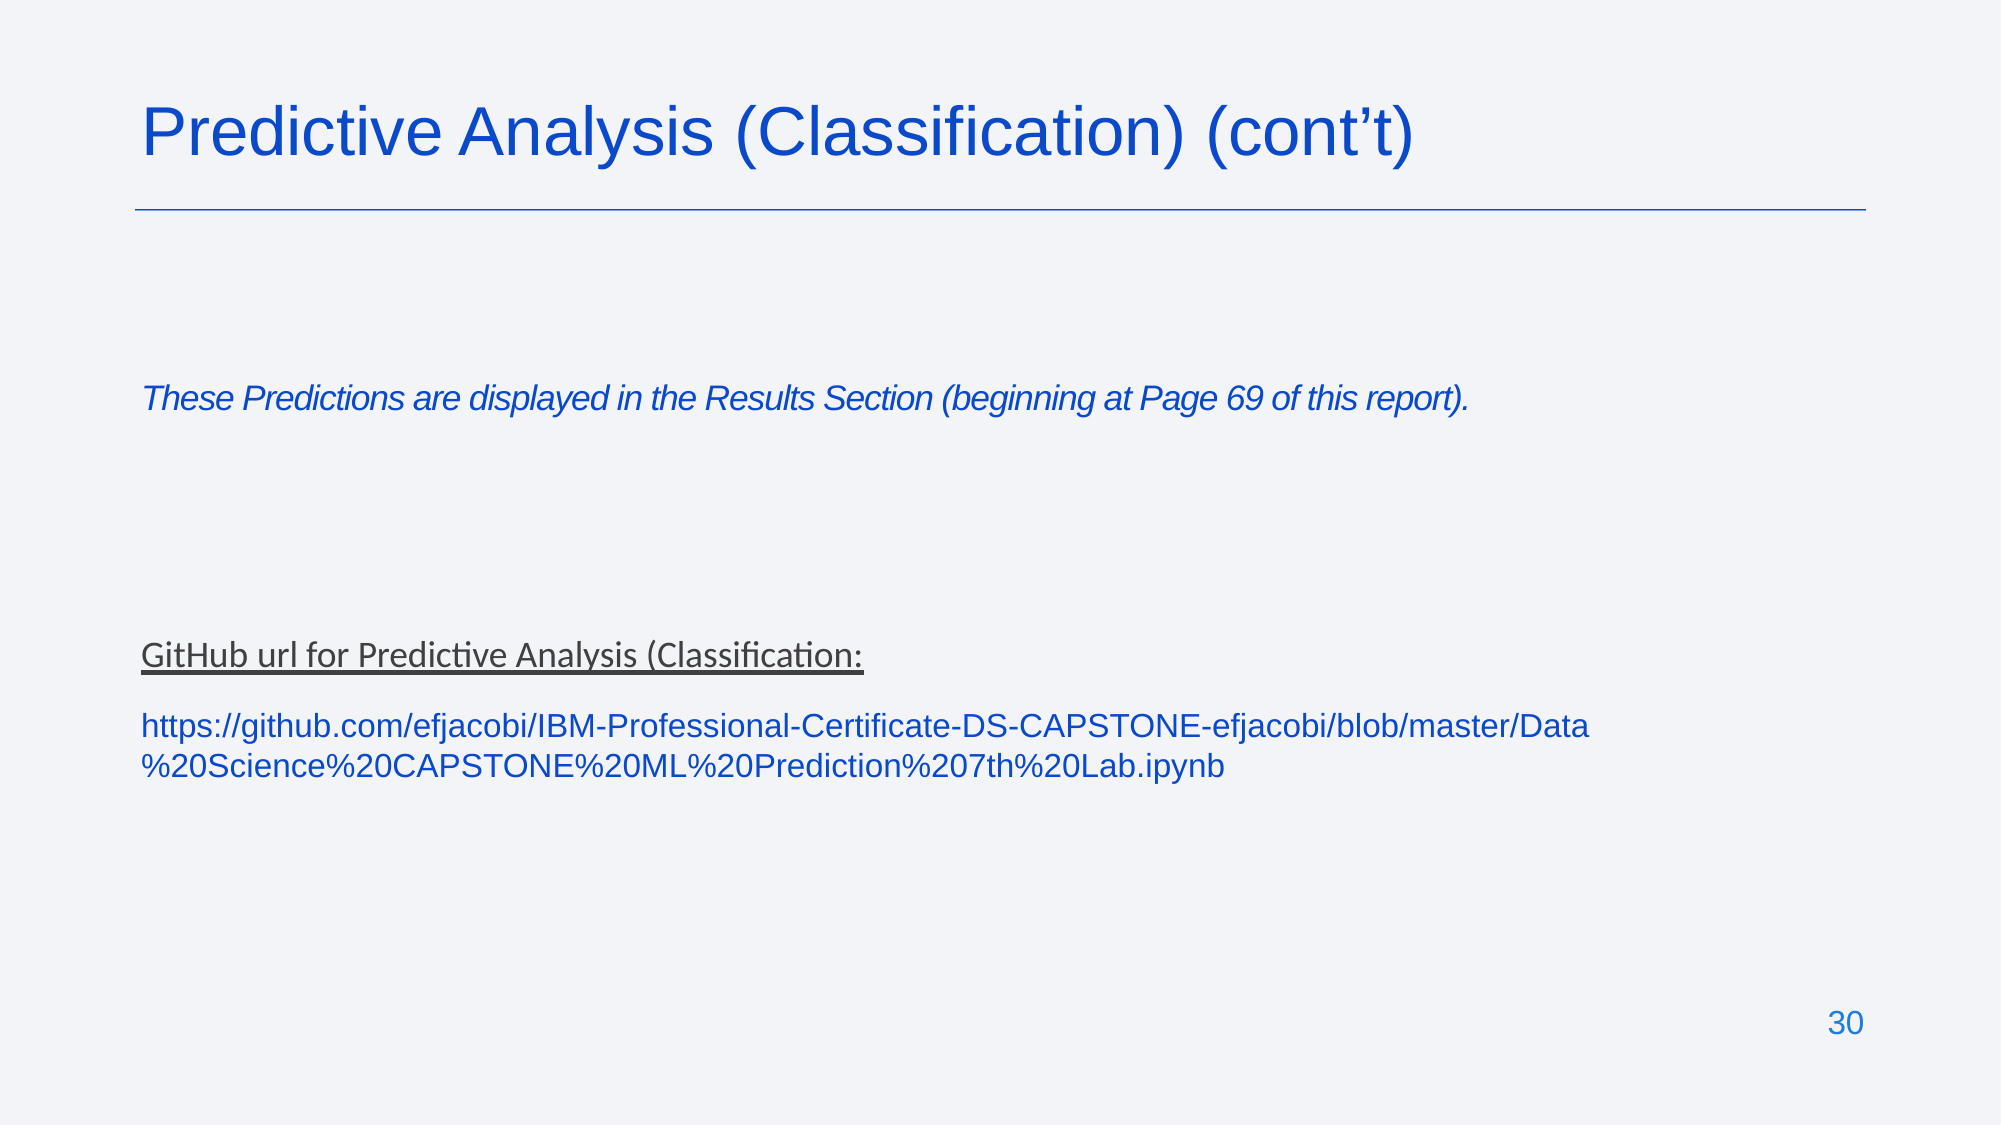

Predictive Analysis (Classification) (cont’t)

These Predictions are displayed in the Results Section (beginning at Page 69 of this report).

GitHub url for Predictive Analysis (Classification:
https://github.com/efjacobi/IBM-Professional-Certificate-DS-CAPSTONE-efjacobi/blob/master/Data%20Science%20CAPSTONE%20ML%20Prediction%207th%20Lab.ipynb

30